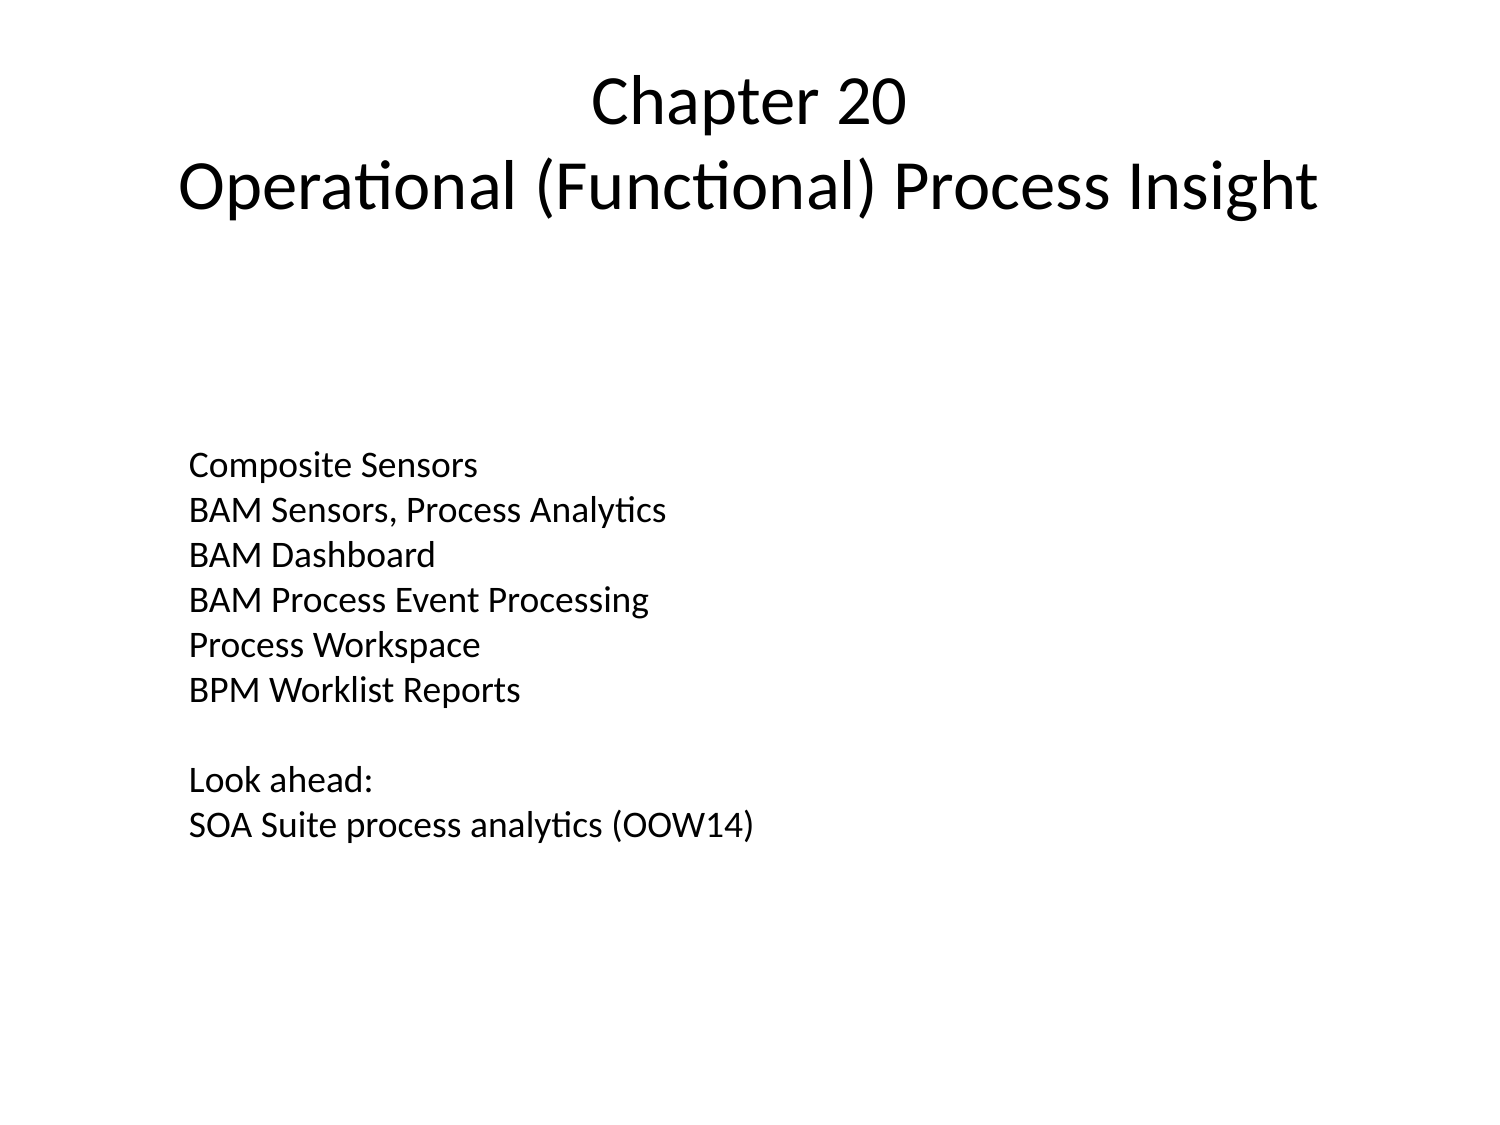

# Chapter 20 Operational (Functional) Process Insight
Composite Sensors
BAM Sensors, Process Analytics
BAM Dashboard
BAM Process Event Processing
Process Workspace
BPM Worklist Reports

Look ahead:
SOA Suite process analytics (OOW14)